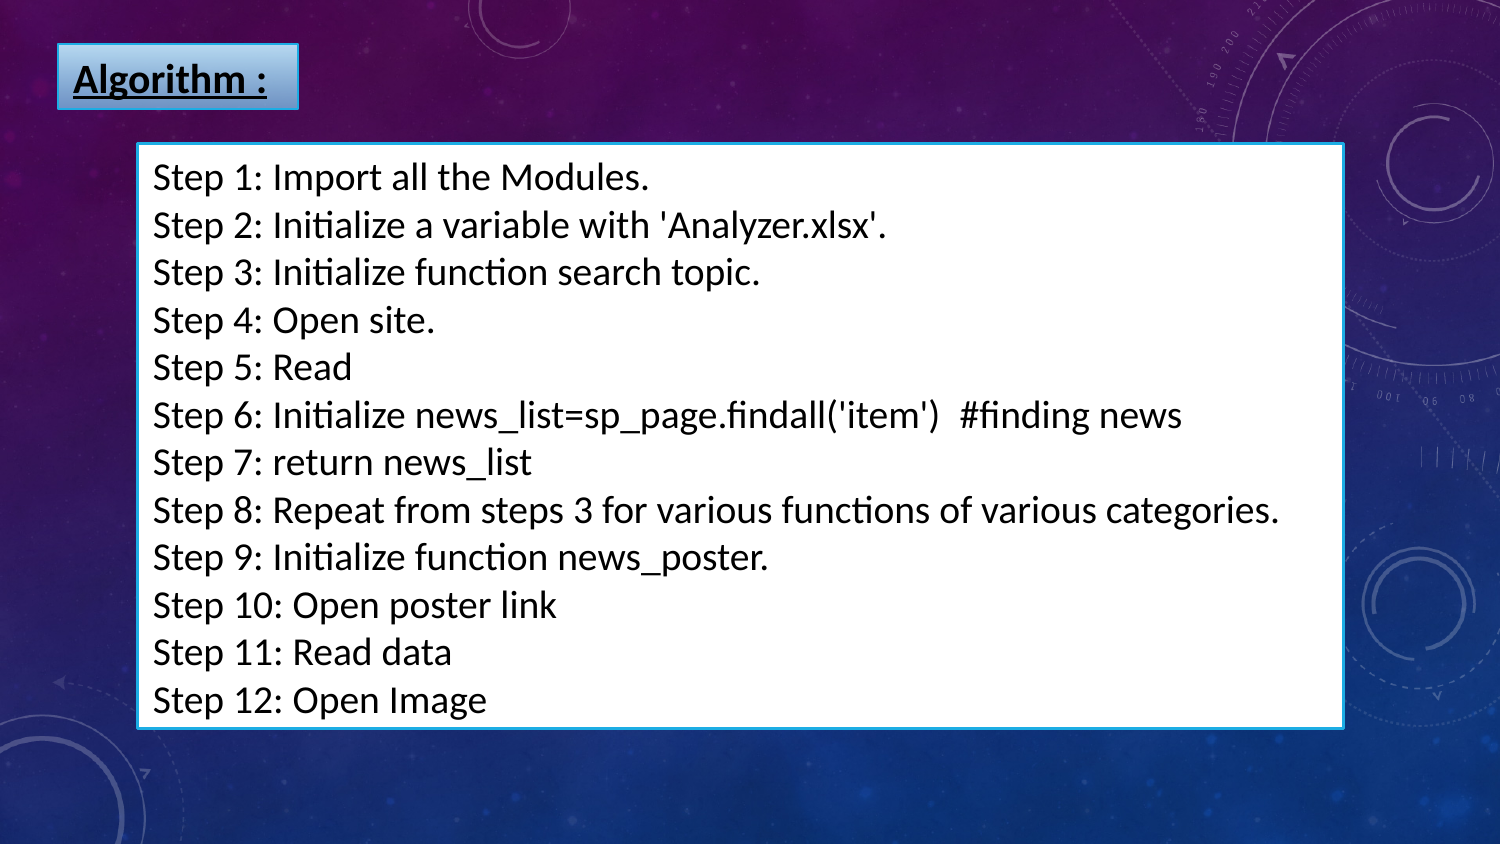

Algorithm :
Step 1: Import all the Modules.
Step 2: Initialize a variable with 'Analyzer.xlsx'.
Step 3: Initialize function search topic.
Step 4: Open site.
Step 5: Read
Step 6: Initialize news_list=sp_page.findall('item')  #finding news
Step 7: return news_list
Step 8: Repeat from steps 3 for various functions of various categories.
Step 9: Initialize function news_poster.
Step 10: Open poster link
Step 11: Read data
Step 12: Open Image